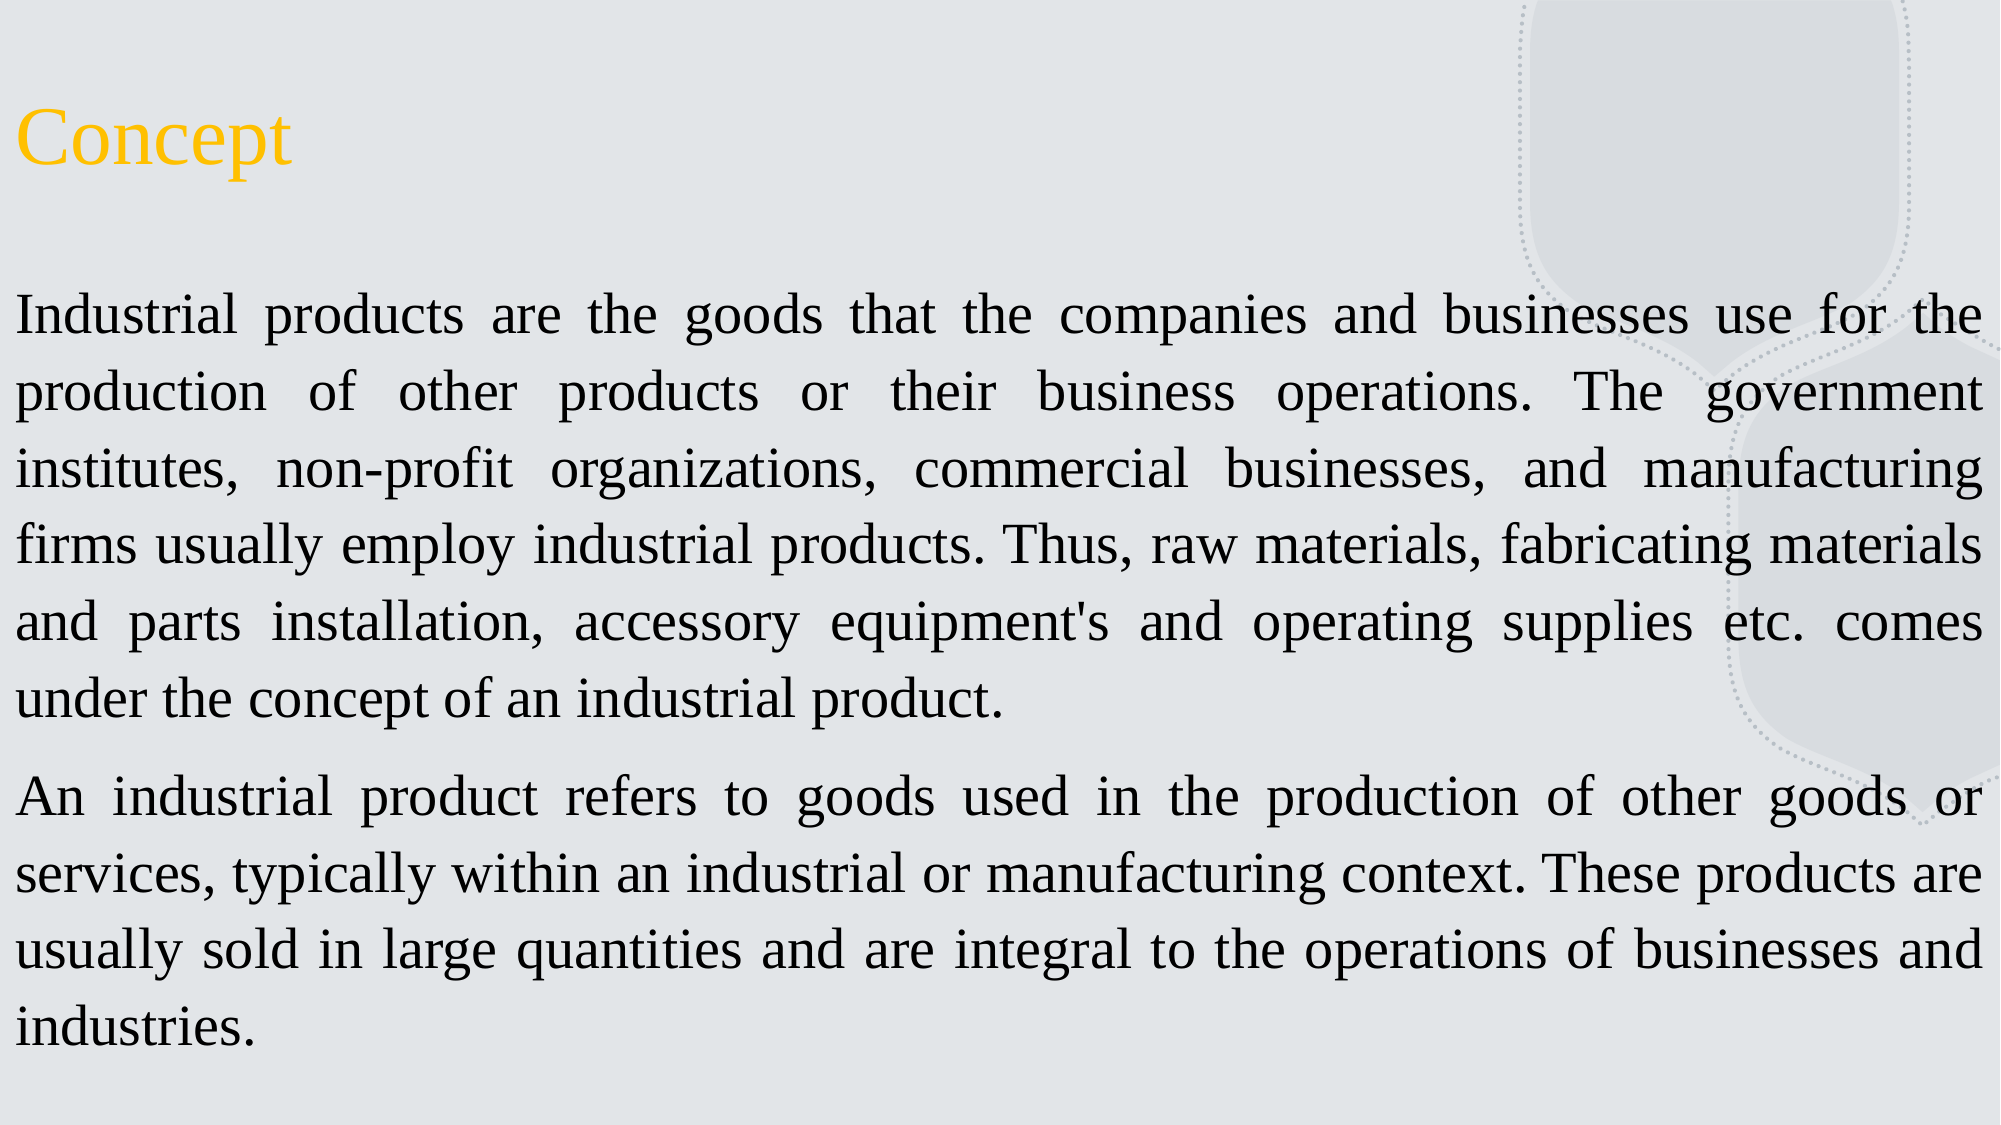

# Concept
Industrial products are the goods that the companies and businesses use for the production of other products or their business operations. The government institutes, non-profit organizations, commercial businesses, and manufacturing firms usually employ industrial products. Thus, raw materials, fabricating materials and parts installation, accessory equipment's and operating supplies etc. comes under the concept of an industrial product.
An industrial product refers to goods used in the production of other goods or services, typically within an industrial or manufacturing context. These products are usually sold in large quantities and are integral to the operations of businesses and industries.